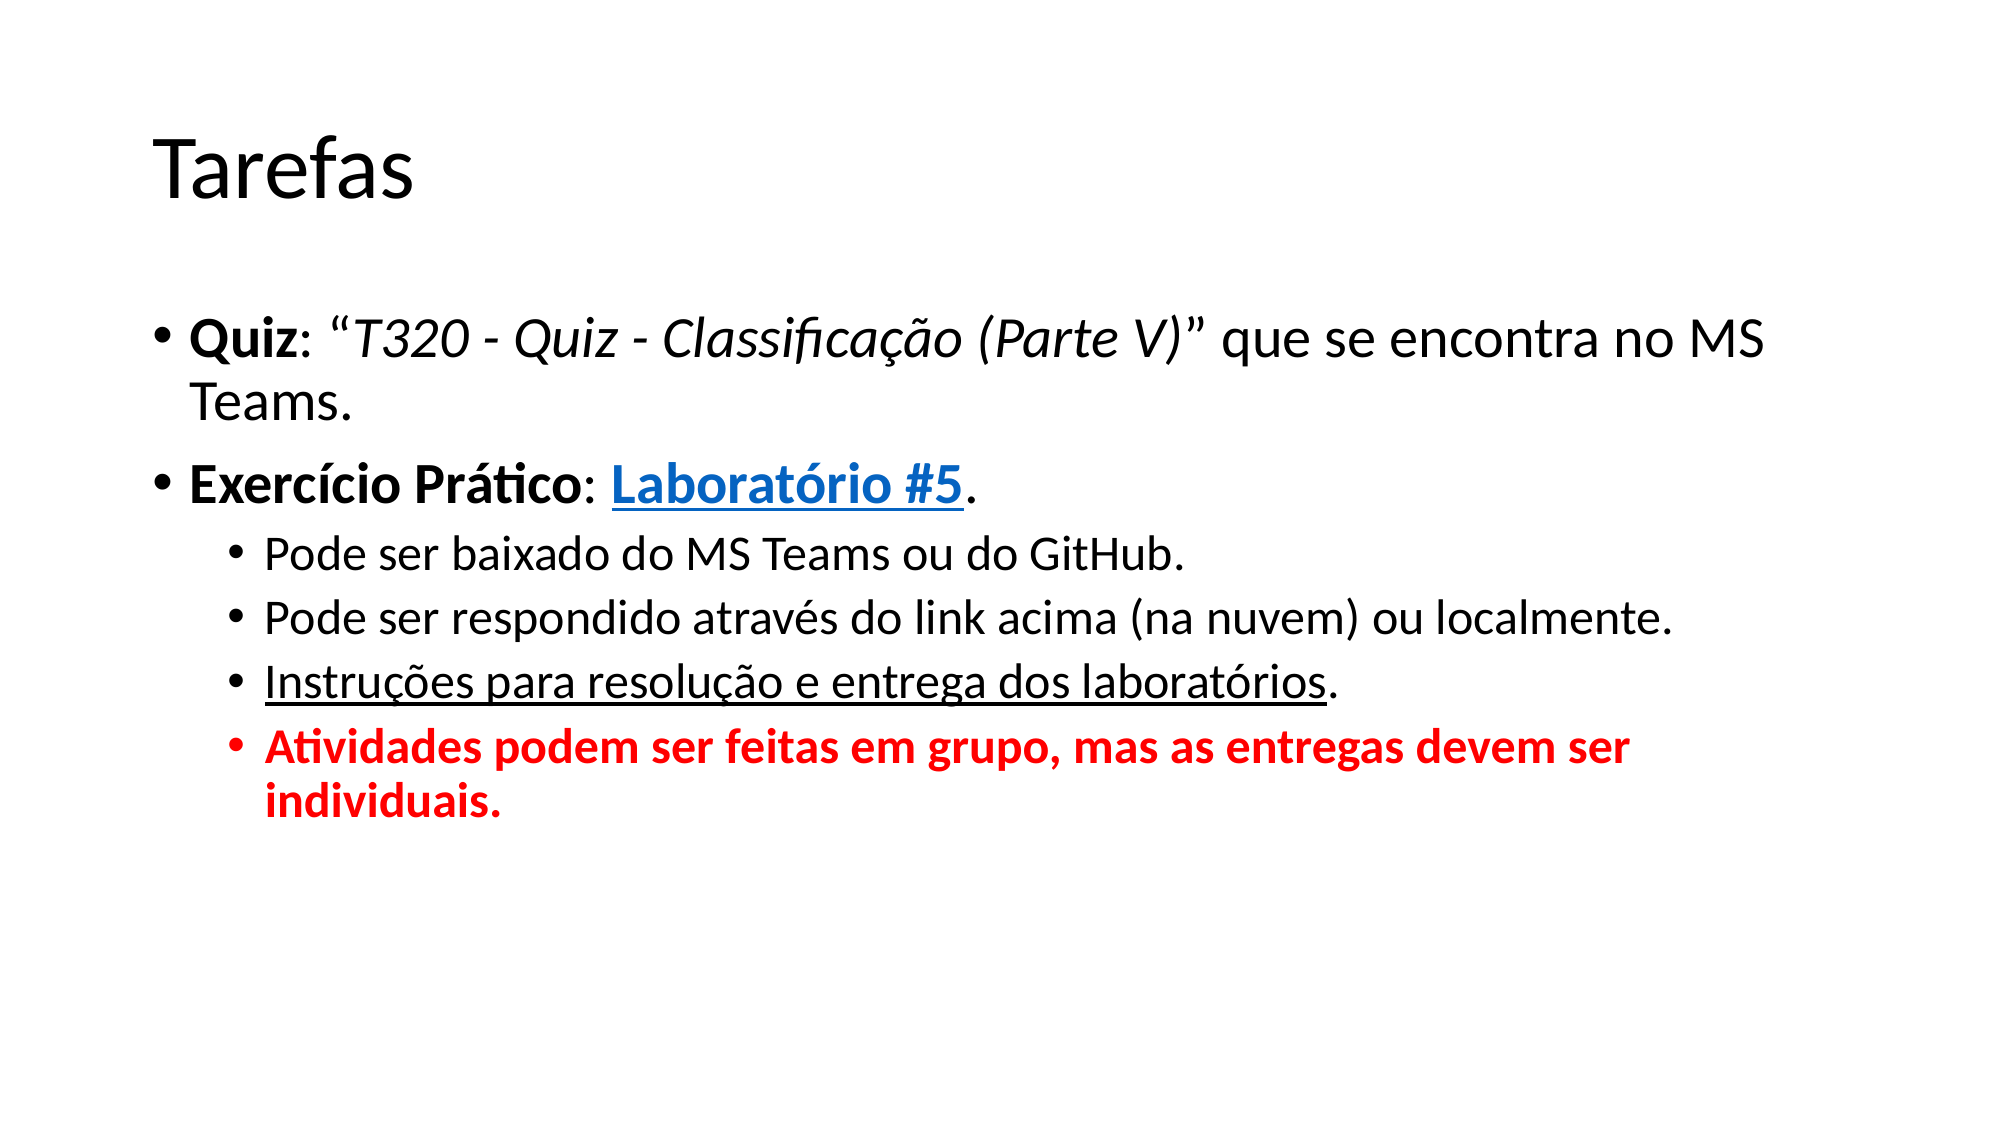

# Tarefas
Quiz: “T320 - Quiz - Classificação (Parte V)” que se encontra no MS Teams.
Exercício Prático: Laboratório #5.
Pode ser baixado do MS Teams ou do GitHub.
Pode ser respondido através do link acima (na nuvem) ou localmente.
Instruções para resolução e entrega dos laboratórios.
Atividades podem ser feitas em grupo, mas as entregas devem ser individuais.